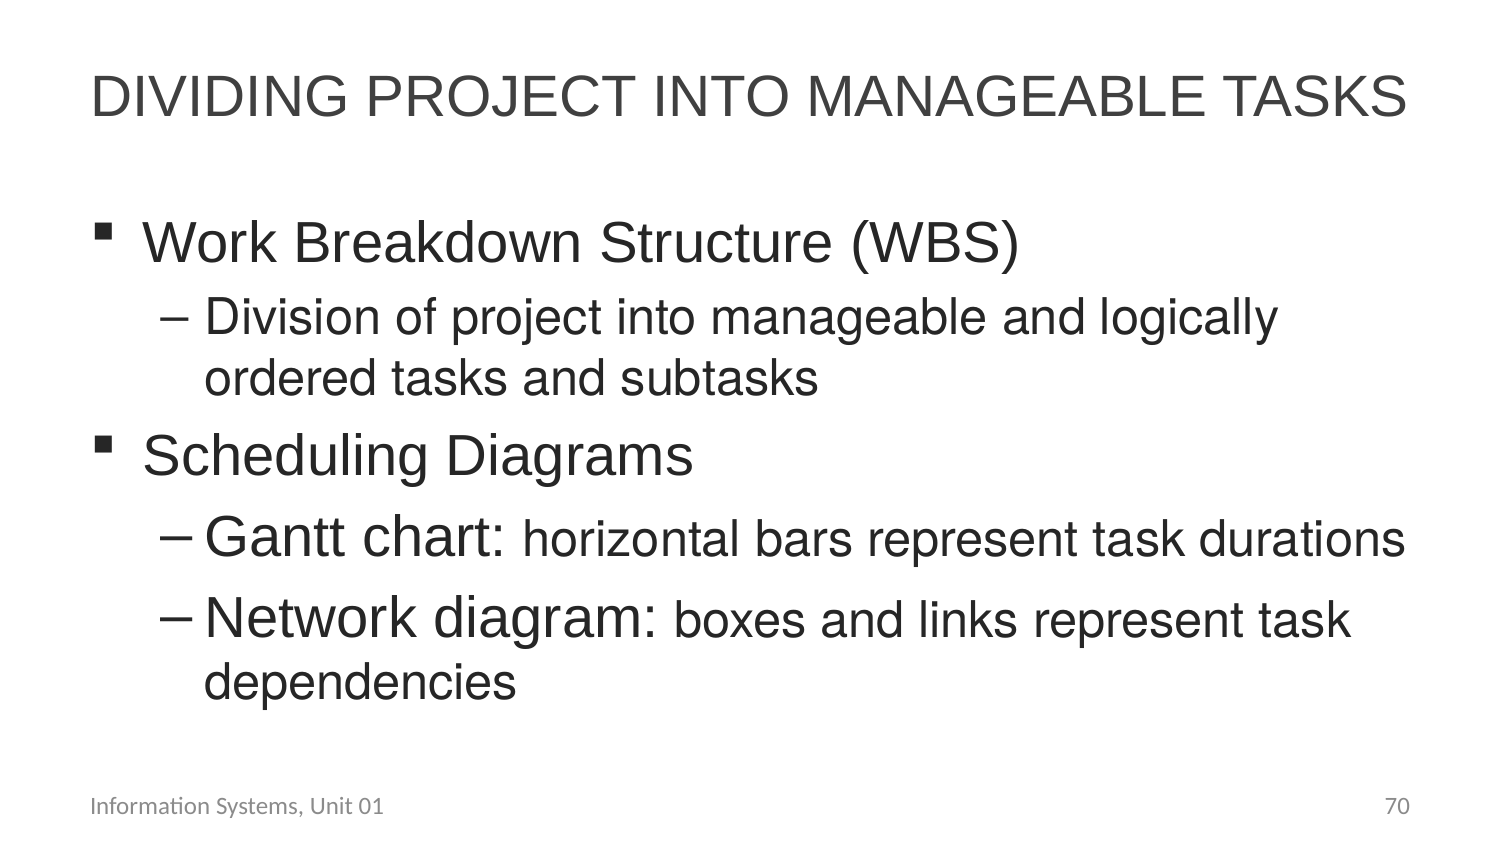

# Dividing Project into Manageable Tasks
Work Breakdown Structure (WBS)
Division of project into manageable and logically ordered tasks and subtasks
Scheduling Diagrams
Gantt chart: horizontal bars represent task durations
Network diagram: boxes and links represent task dependencies

Information Systems, Unit 01
70